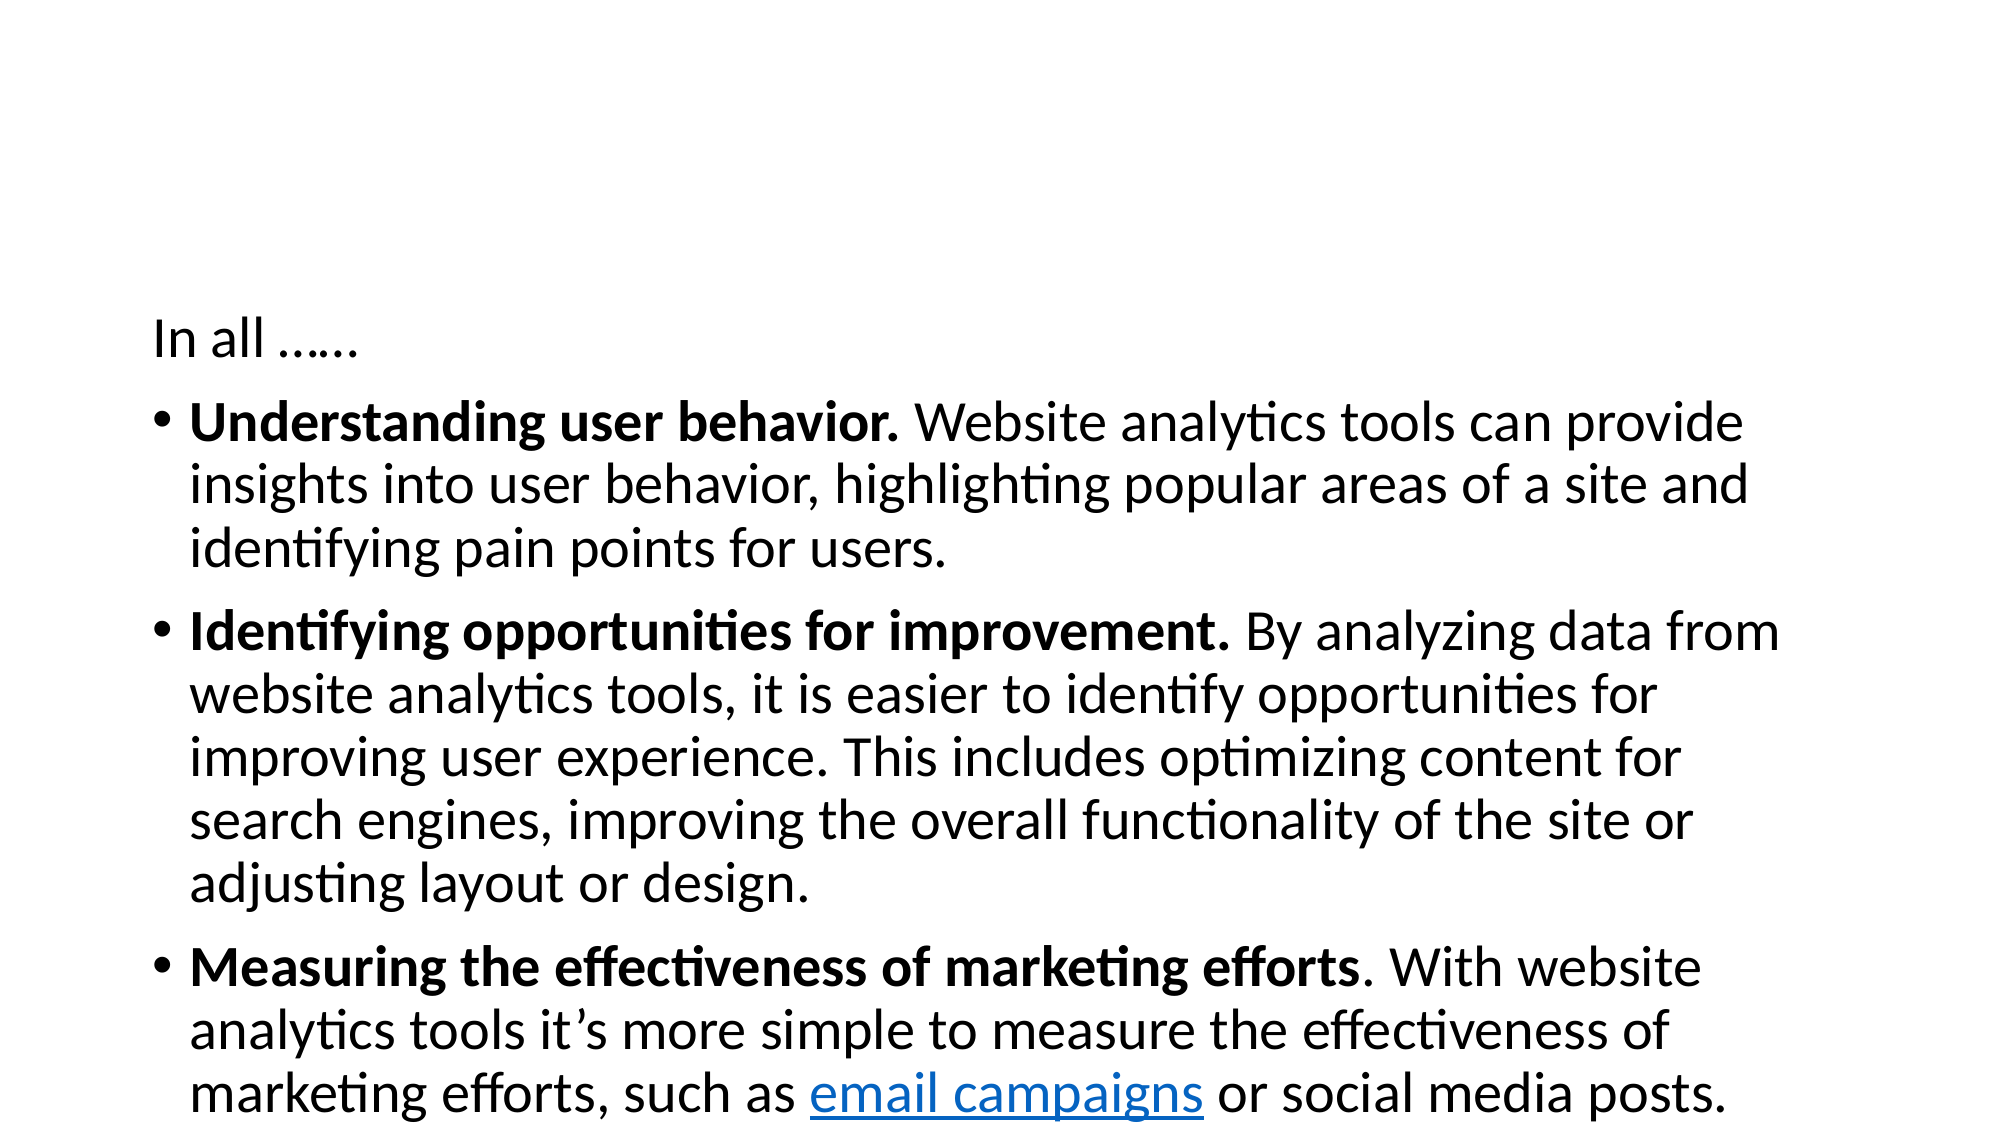

#
In all ……
Understanding user behavior. Website analytics tools can provide insights into user behavior, highlighting popular areas of a site and identifying pain points for users.
Identifying opportunities for improvement. By analyzing data from website analytics tools, it is easier to identify opportunities for improving user experience. This includes optimizing content for search engines, improving the overall functionality of the site or adjusting layout or design.
Measuring the effectiveness of marketing efforts. With website analytics tools it’s more simple to measure the effectiveness of marketing efforts, such as email campaigns or social media posts.